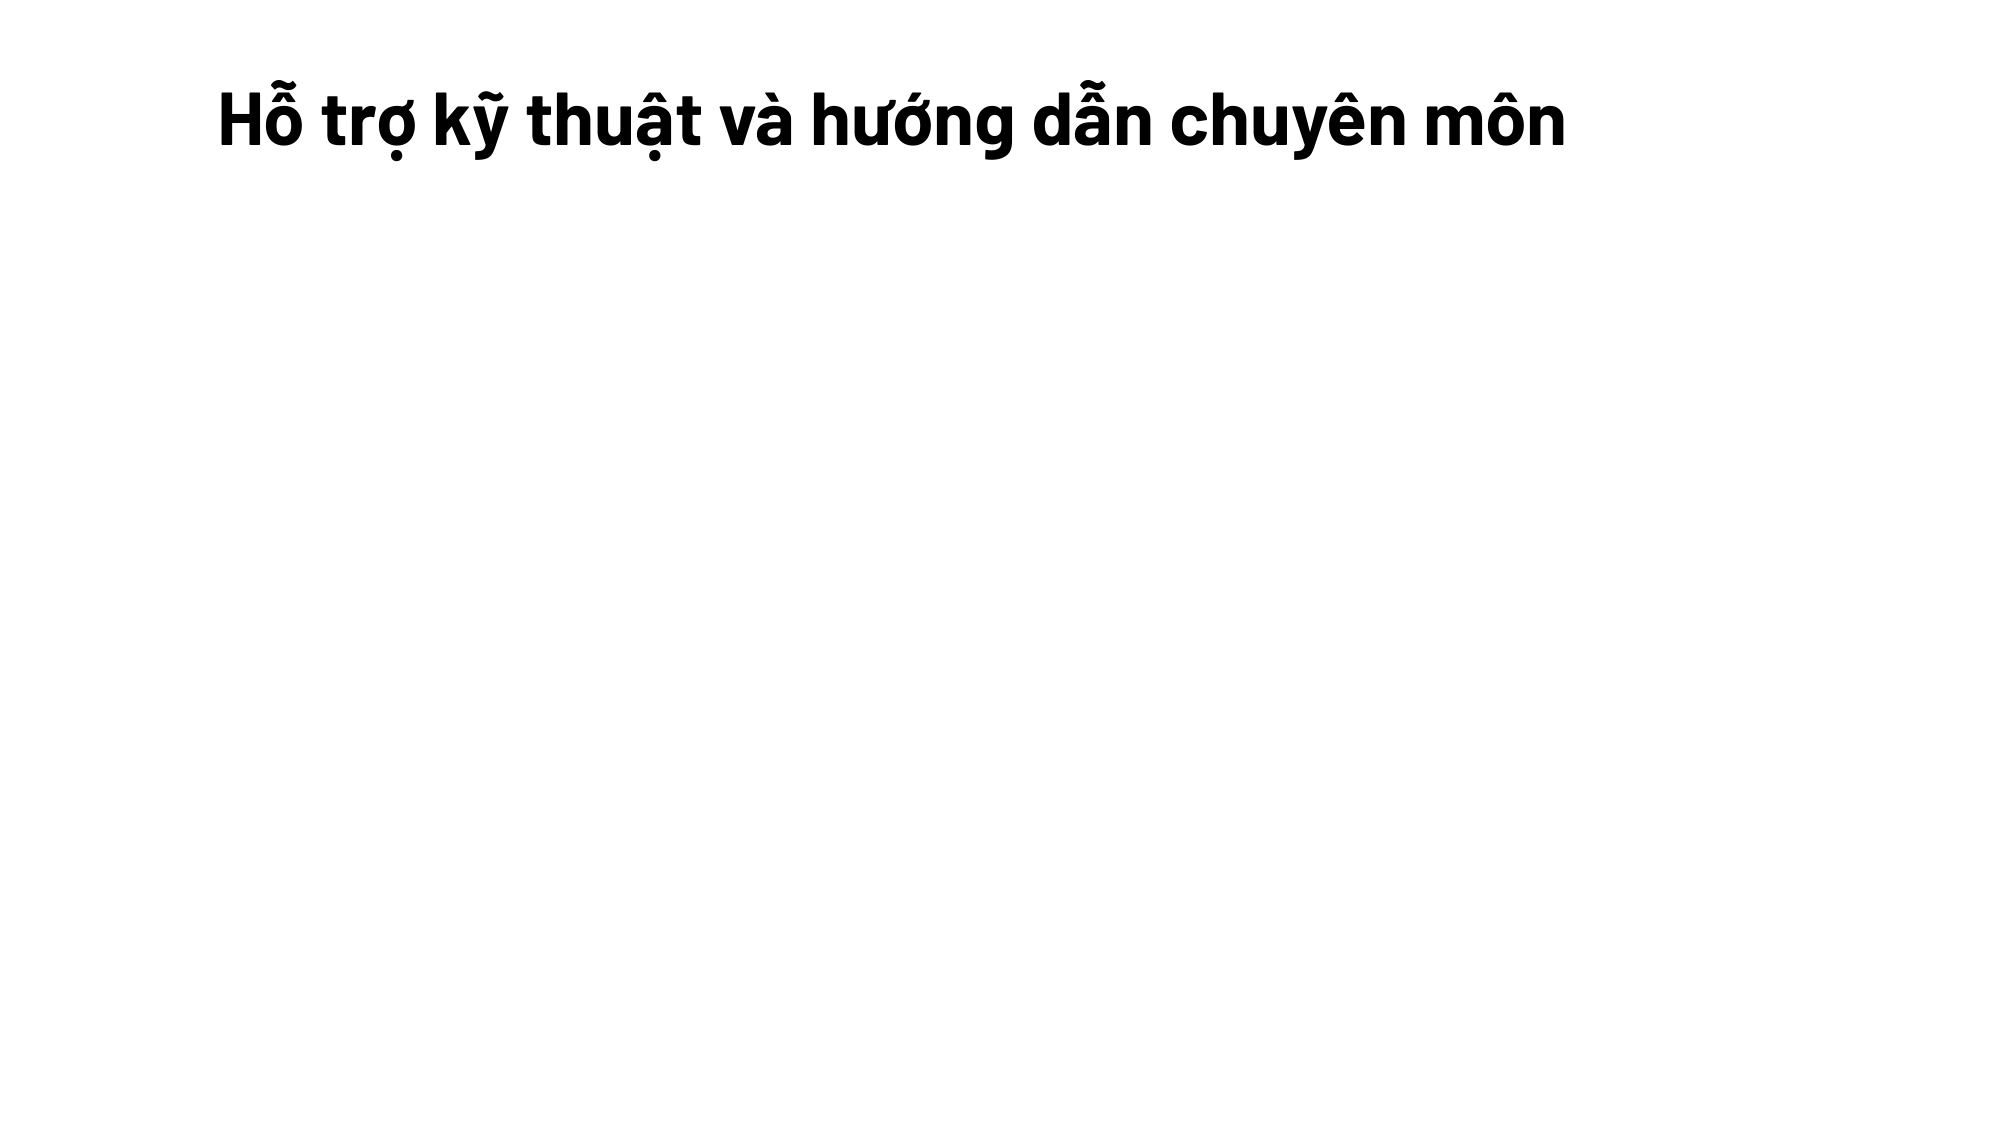

Hỗ trợ kỹ thuật và hướng dẫn chuyên môn